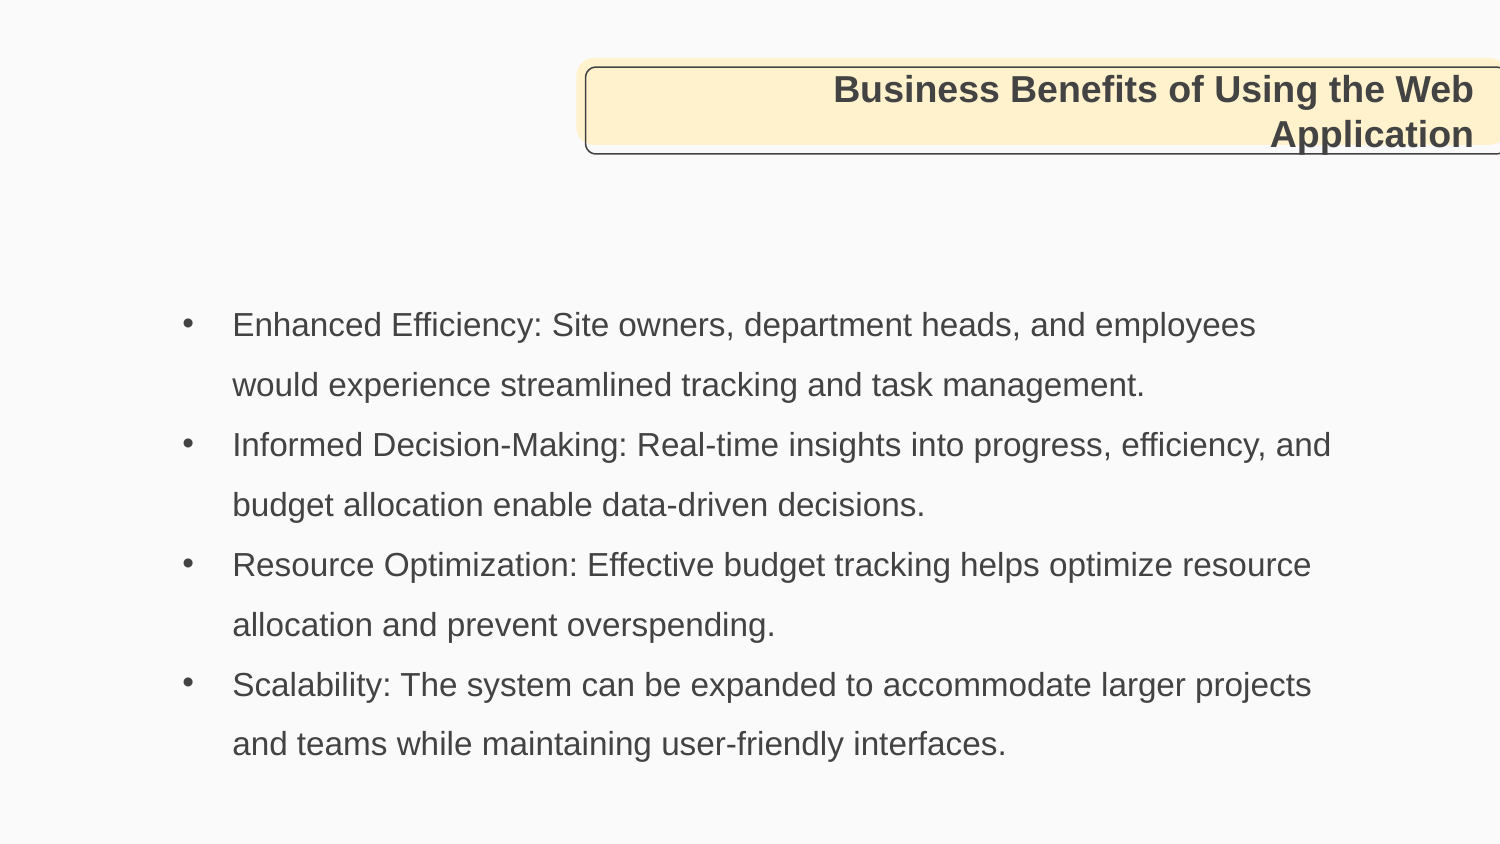

# Business Benefits of Using the Web Application
Enhanced Efficiency: Site owners, department heads, and employees would experience streamlined tracking and task management.
Informed Decision-Making: Real-time insights into progress, efficiency, and budget allocation enable data-driven decisions.
Resource Optimization: Effective budget tracking helps optimize resource allocation and prevent overspending.
Scalability: The system can be expanded to accommodate larger projects and teams while maintaining user-friendly interfaces.